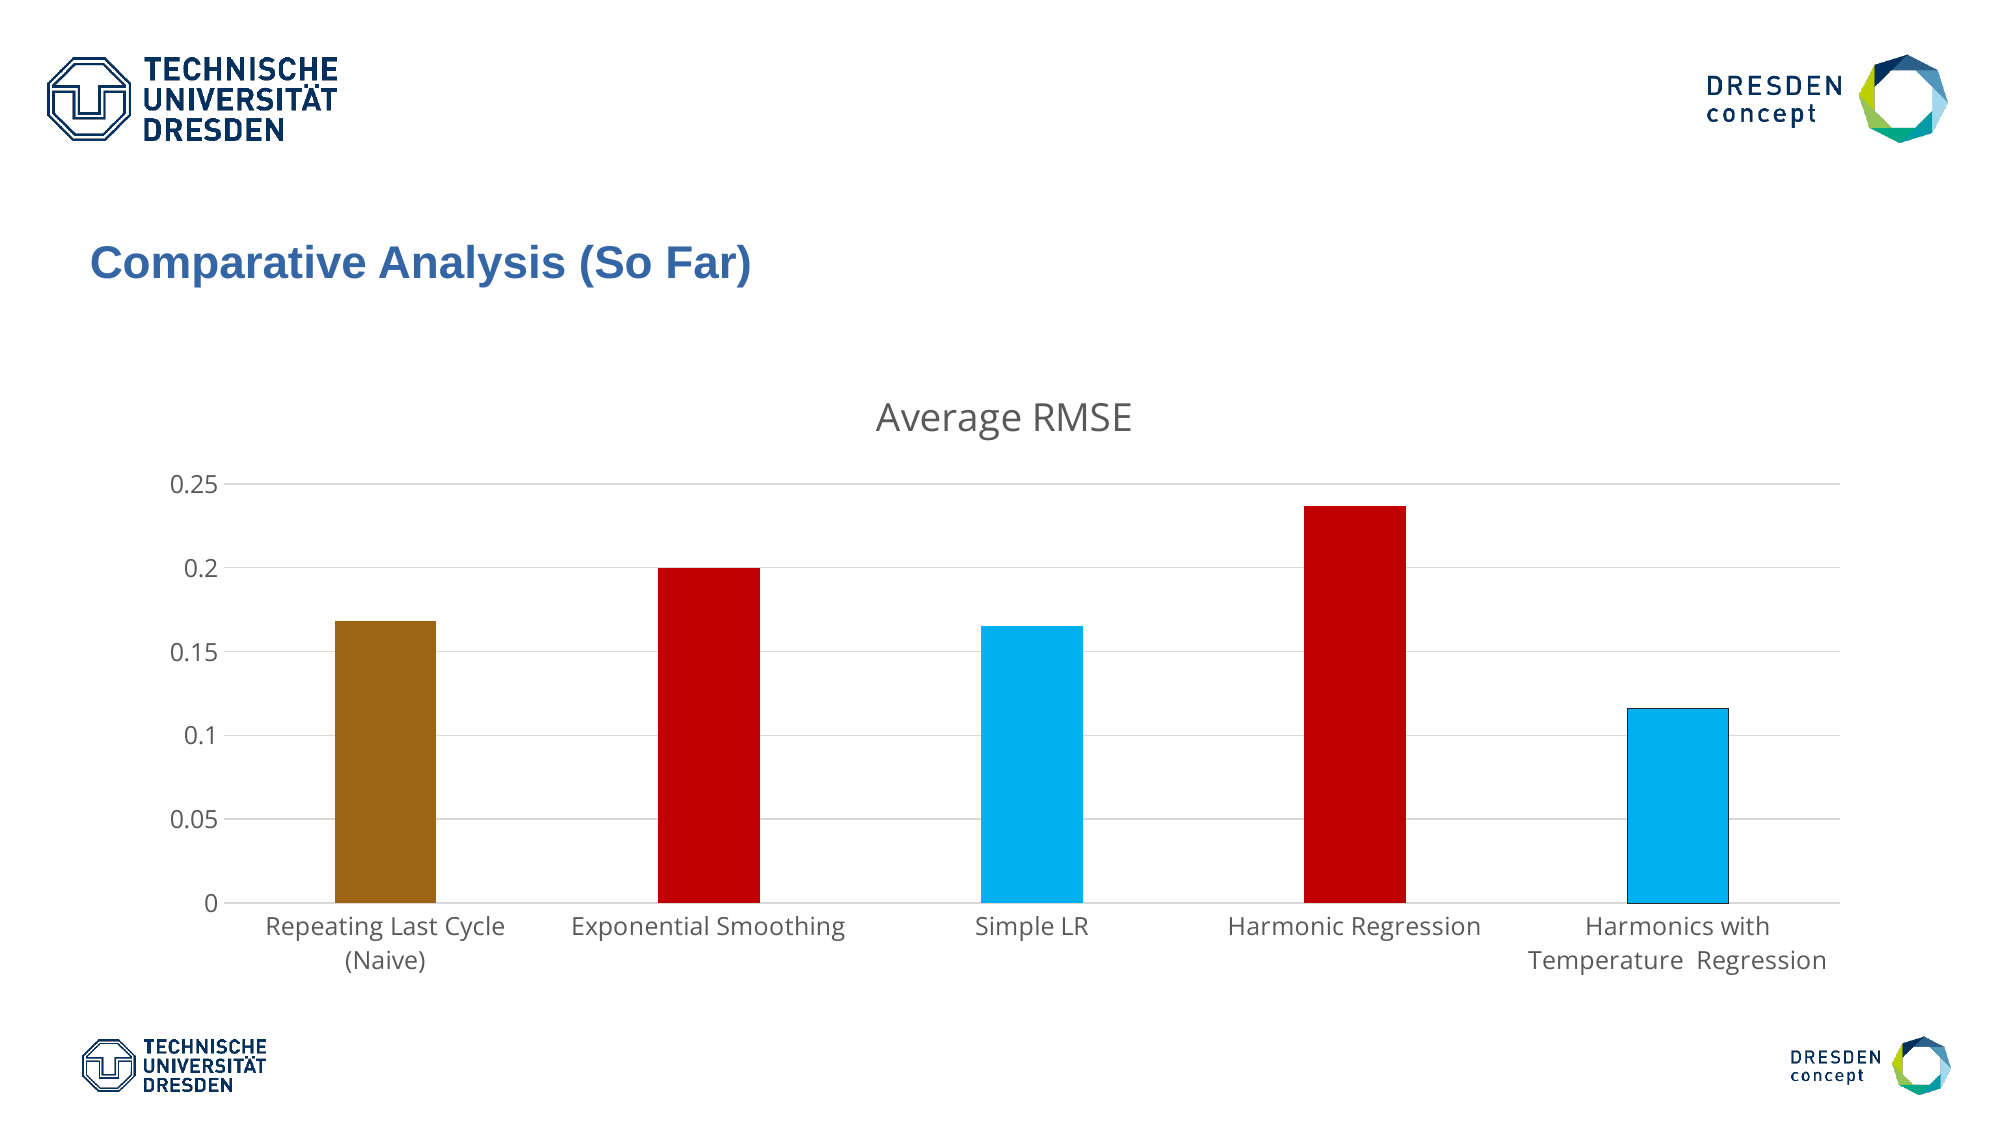

Comparative Analysis (So Far)

### Chart:

| Category | Average RMSE |
|---|---|
| Repeating Last Cycle (Naive) | 0.168 |
| Exponential Smoothing | 0.2 |
| Simple LR | 0.165 |
| Harmonic Regression | 0.237 |
| Harmonics with Temperature  Regression | 0.116 |